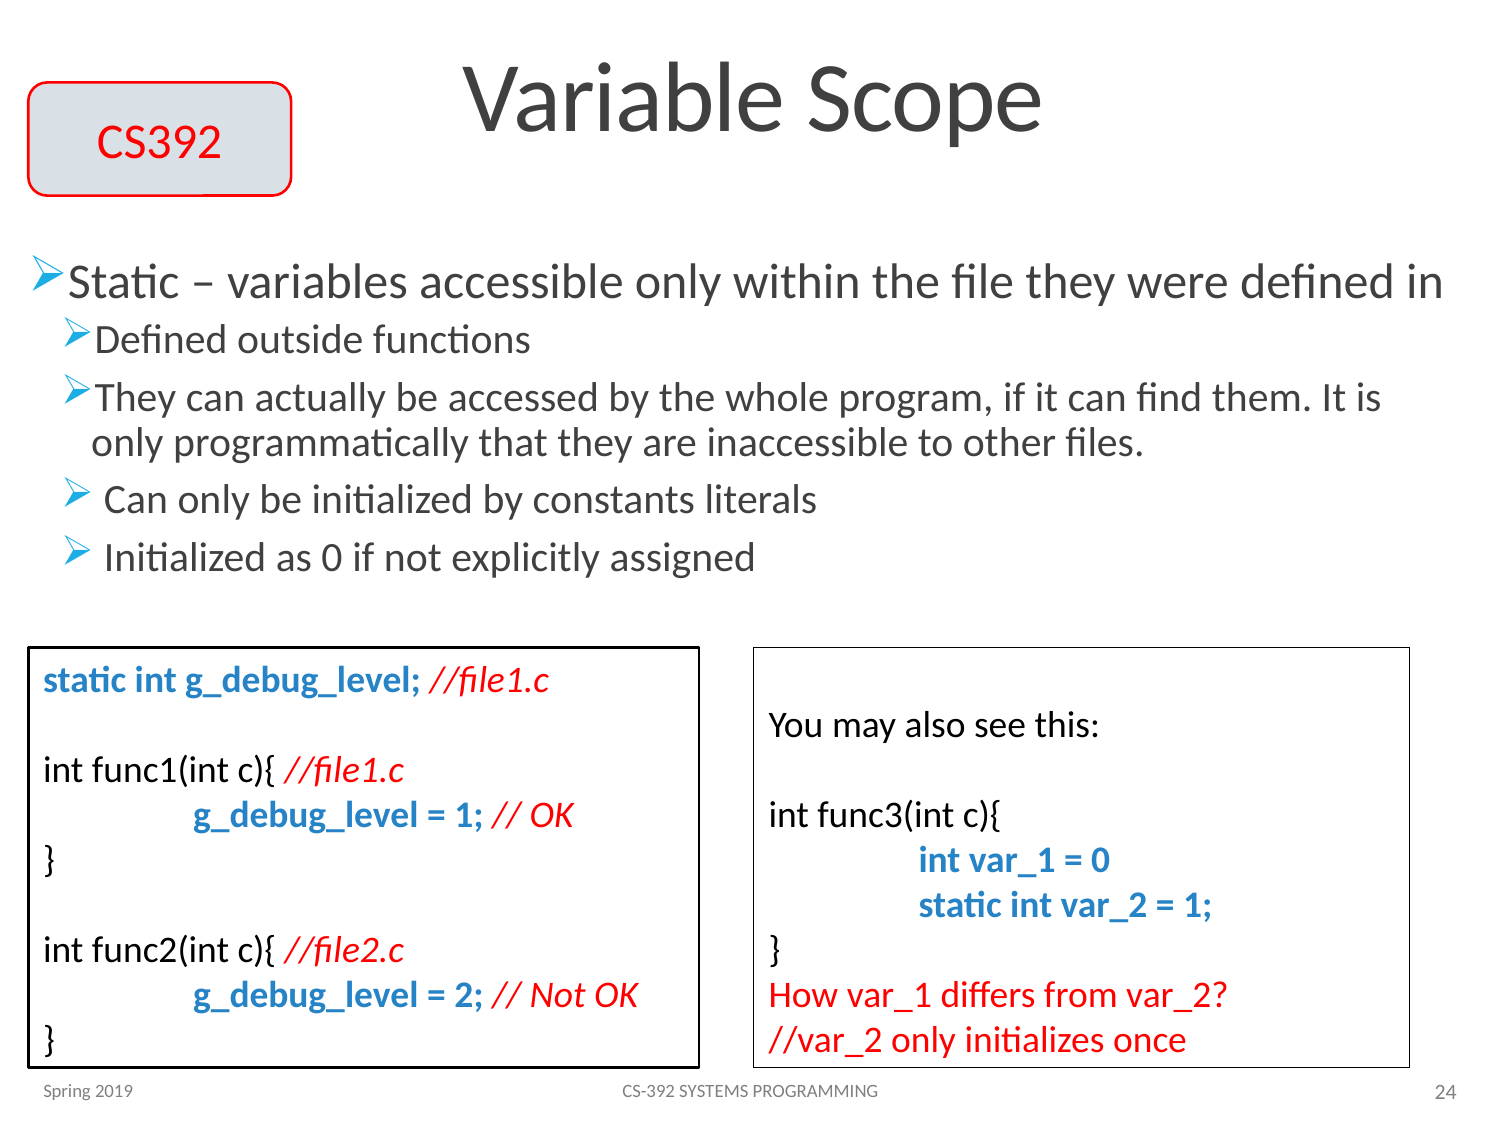

# Variable Scope
CS392
Static – variables accessible only within the file they were defined in
Defined outside functions
They can actually be accessed by the whole program, if it can find them. It is only programmatically that they are inaccessible to other files.
 Can only be initialized by constants literals
 Initialized as 0 if not explicitly assigned

static int g_debug_level; //file1.c

int func1(int c){ //file1.c
	g_debug_level = 1; // OK
}

int func2(int c){ //file2.c
	g_debug_level = 2; // Not OK
}

You may also see this:

int func3(int c){
	int var_1 = 0
	static int var_2 = 1;
}
How var_1 differs from var_2?
//var_2 only initializes once
Spring 2019
CS-392 Systems Programming
24